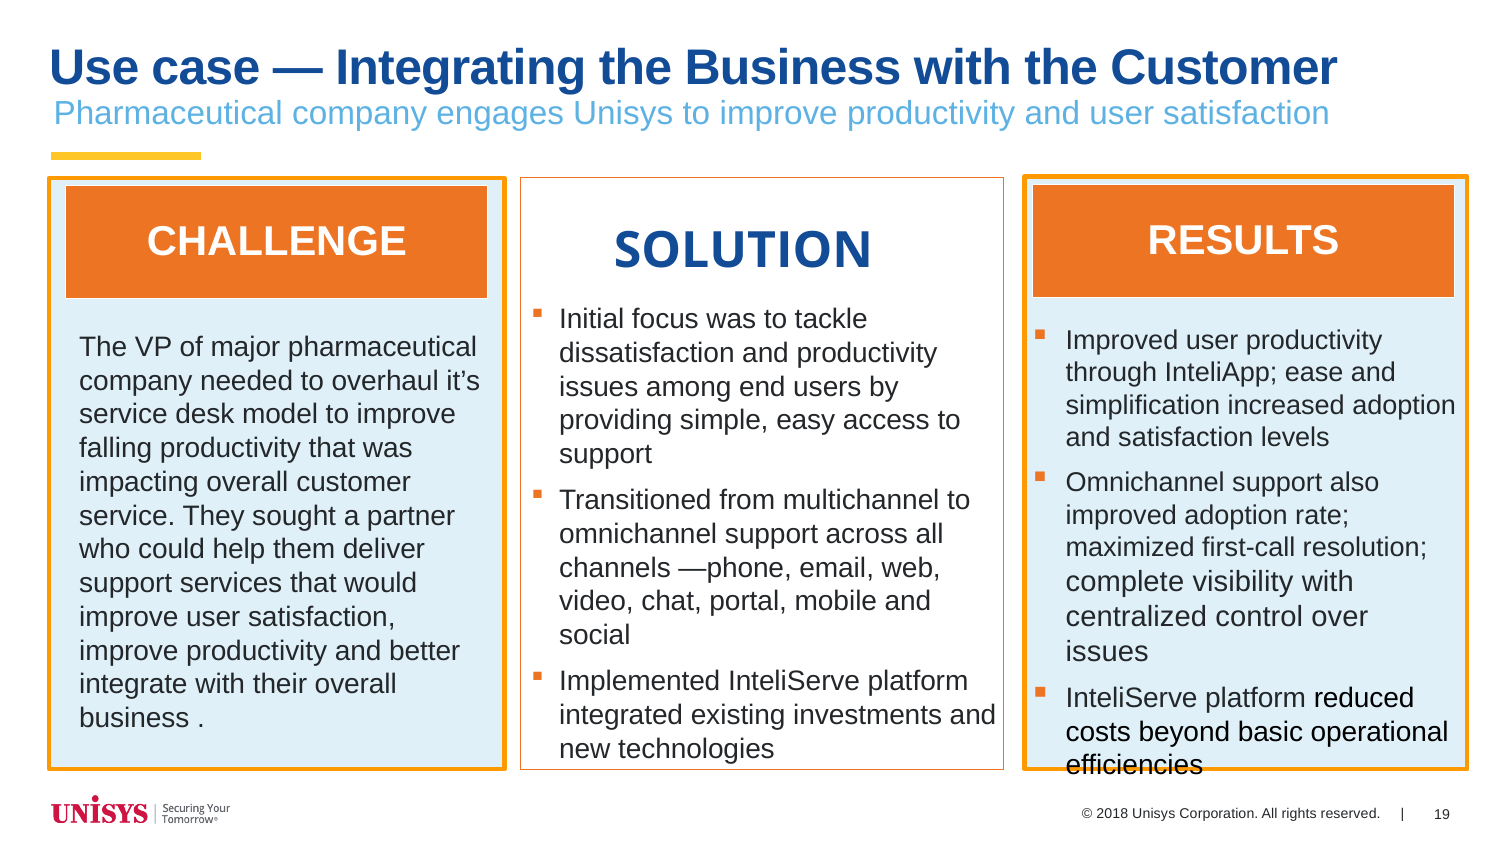

# Use case — Integrating the Business with the Customer
Pharmaceutical company engages Unisys to improve productivity and user satisfaction

RESULTS
CHALLENGE
SOLUTION

Initial focus was to tackle dissatisfaction and productivity issues among end users by providing simple, easy access to support

Transitioned from multichannel to omnichannel support across all channels —phone, email, web, video, chat, portal, mobile and social

Implemented InteliServe platform integrated existing investments and new technologies

Improved user productivity through InteliApp; ease and simplification increased adoption and satisfaction levels

Omnichannel support also improved adoption rate; maximized first-call resolution; complete visibility with centralized control over issues

InteliServe platform reduced costs beyond basic operational efficiencies
The VP of major pharmaceutical company needed to overhaul it’s service desk model to improve falling productivity that was impacting overall customer service. They sought a partner who could help them deliver support services that would improve user satisfaction, improve productivity and better  integrate with their overall business .